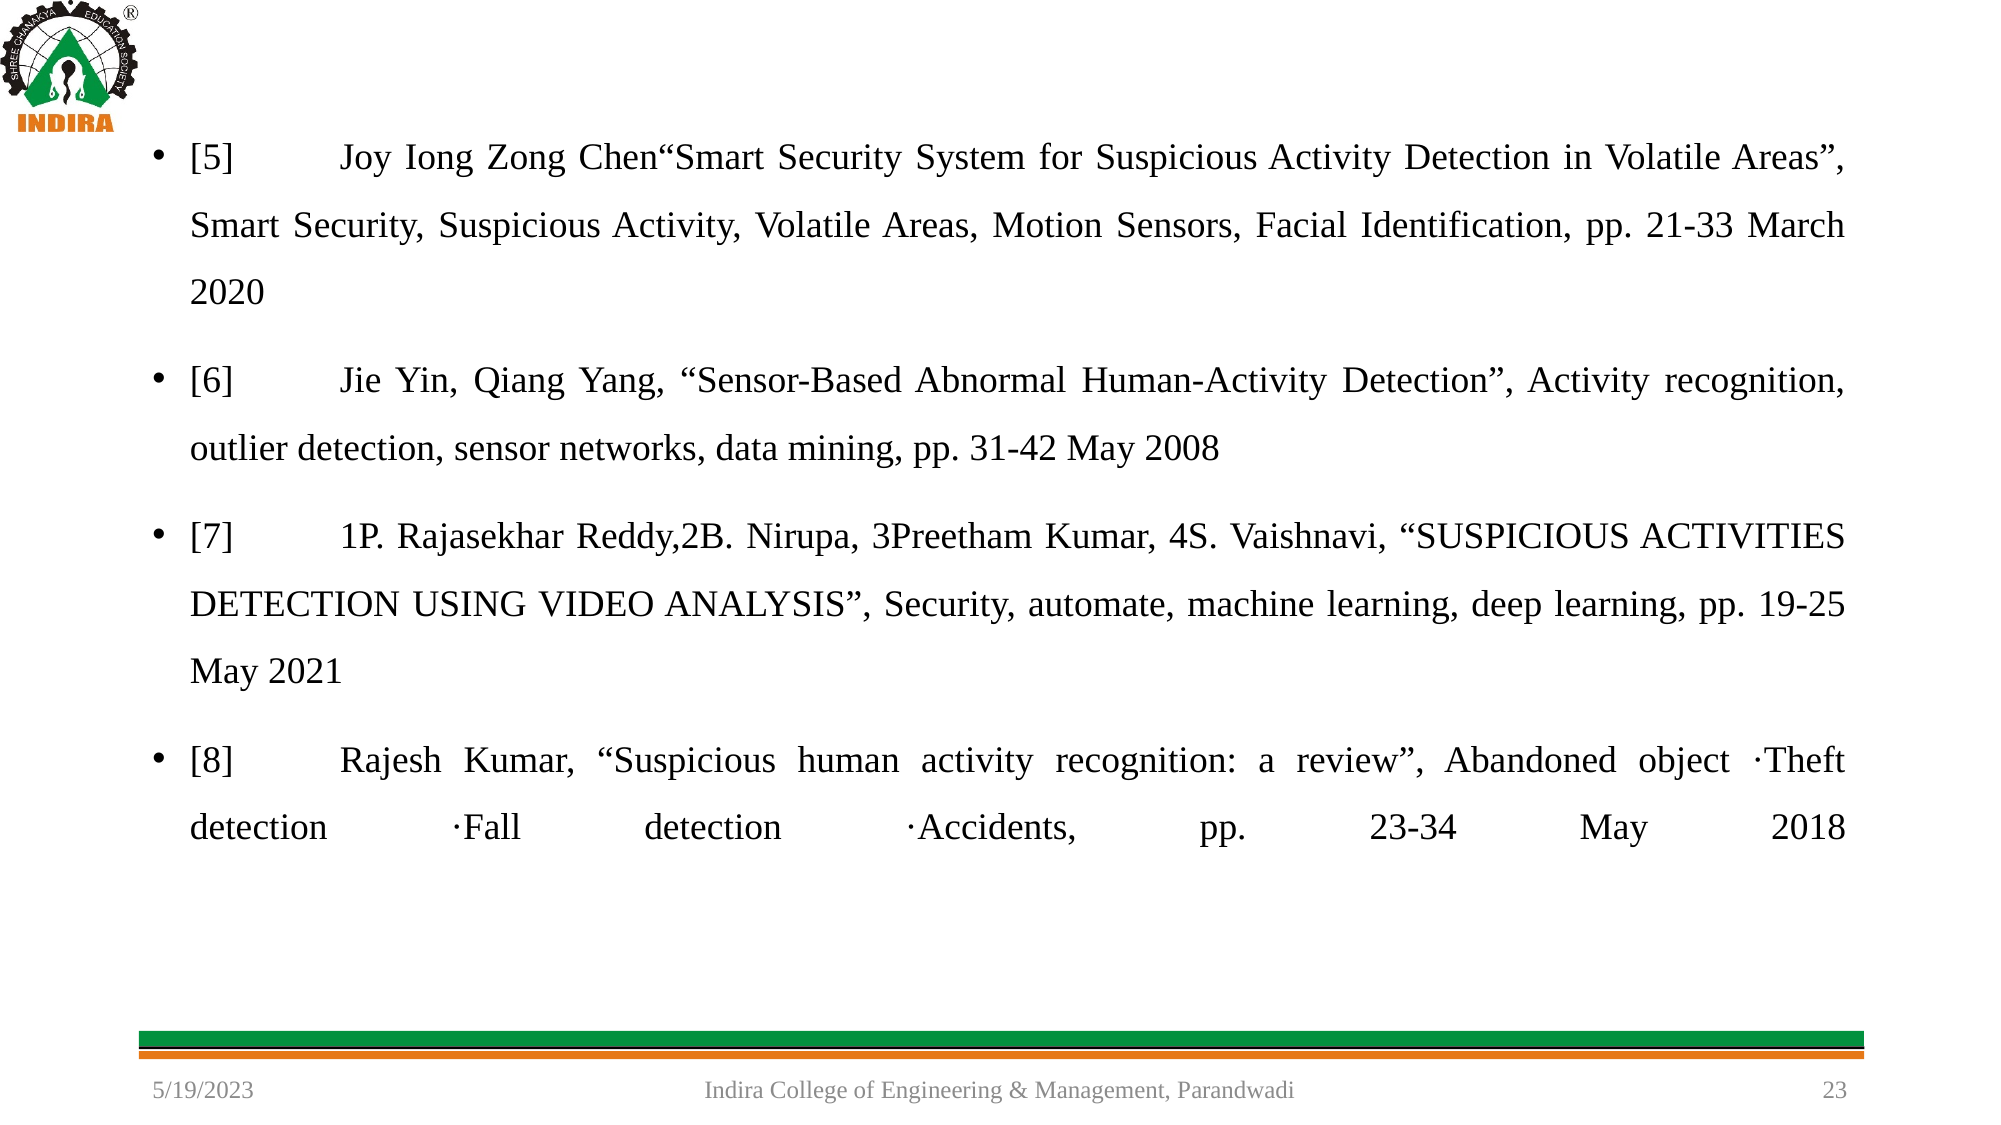

[5]	Joy Iong Zong Chen“Smart Security System for Suspicious Activity Detection in Volatile Areas”, Smart Security, Suspicious Activity, Volatile Areas, Motion Sensors, Facial Identification, pp. 21-33 March 2020
[6]	Jie Yin, Qiang Yang, “Sensor-Based Abnormal Human-Activity Detection”, Activity recognition, outlier detection, sensor networks, data mining, pp. 31-42 May 2008
[7]	1P. Rajasekhar Reddy,2B. Nirupa, 3Preetham Kumar, 4S. Vaishnavi, “SUSPICIOUS ACTIVITIES DETECTION USING VIDEO ANALYSIS”, Security, automate, machine learning, deep learning, pp. 19-25 May 2021
[8]	Rajesh Kumar, “Suspicious human activity recognition: a review”, Abandoned object ·Theft detection ·Fall detection ·Accidents, pp. 23-34 May 2018

5/19/2023
Indira College of Engineering & Management, Parandwadi
23